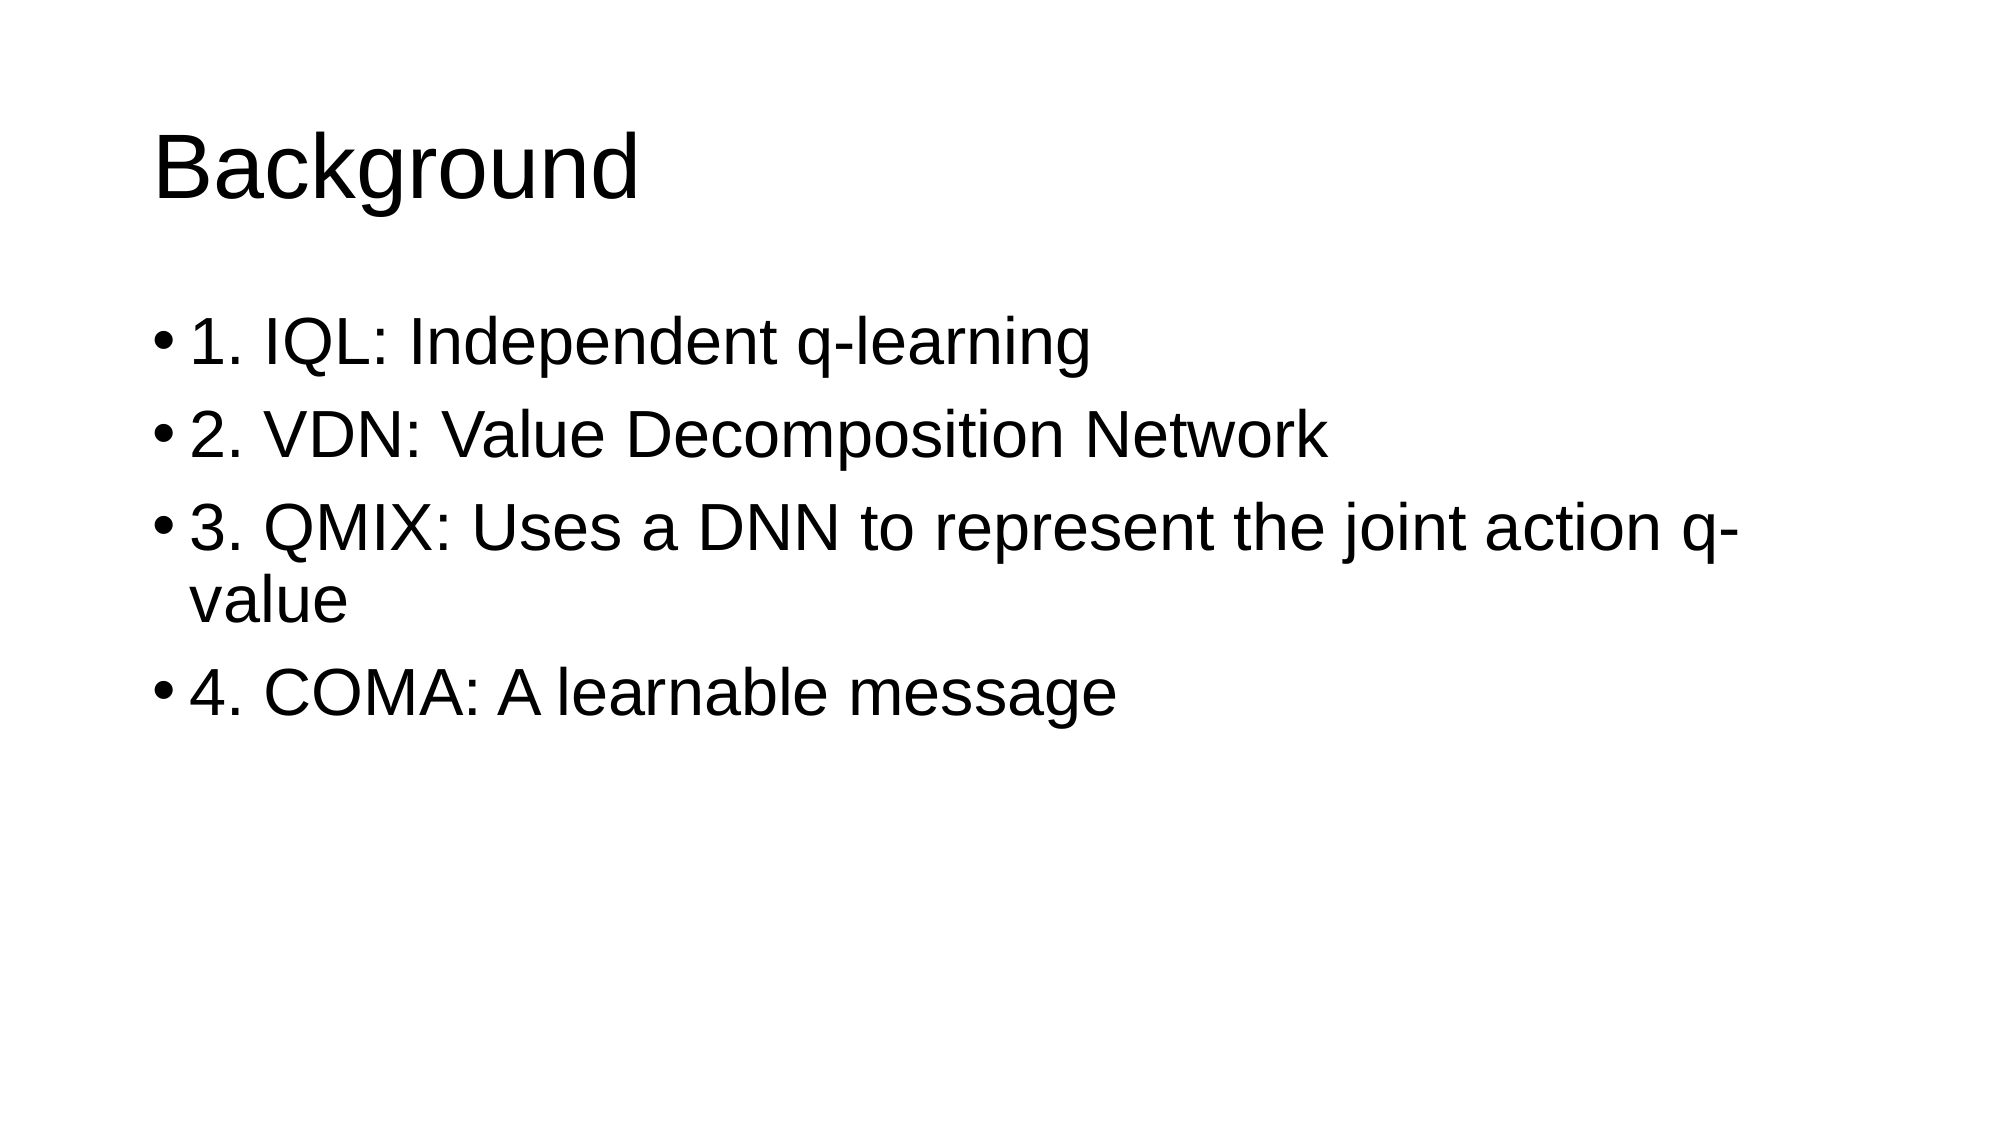

# Background
1. IQL: Independent q-learning
2. VDN: Value Decomposition Network
3. QMIX: Uses a DNN to represent the joint action q-value
4. COMA: A learnable message